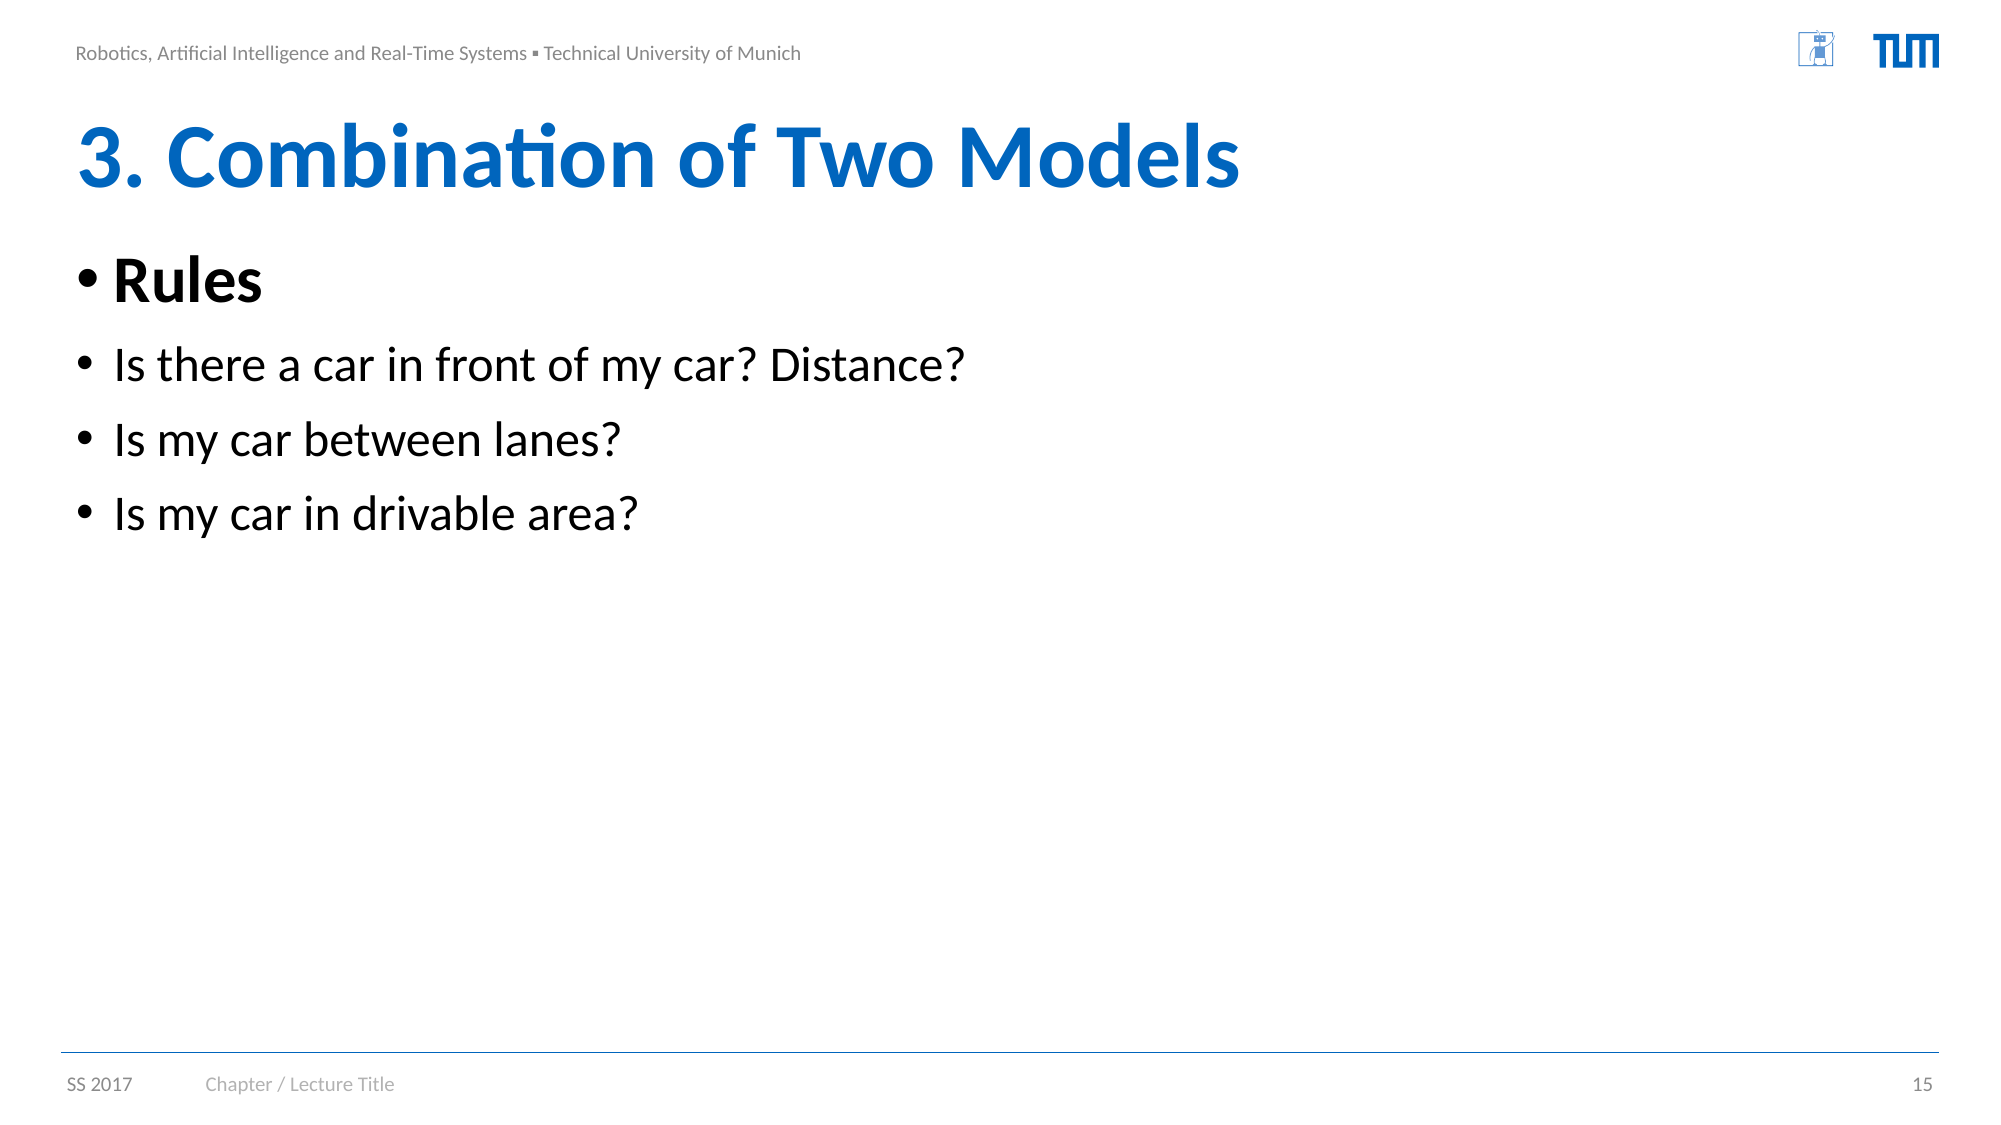

# 3. Combination of Two Models
Rules
Is there a car in front of my car? Distance?
Is my car between lanes?
Is my car in drivable area?
Chapter / Lecture Title
15
SS 2017